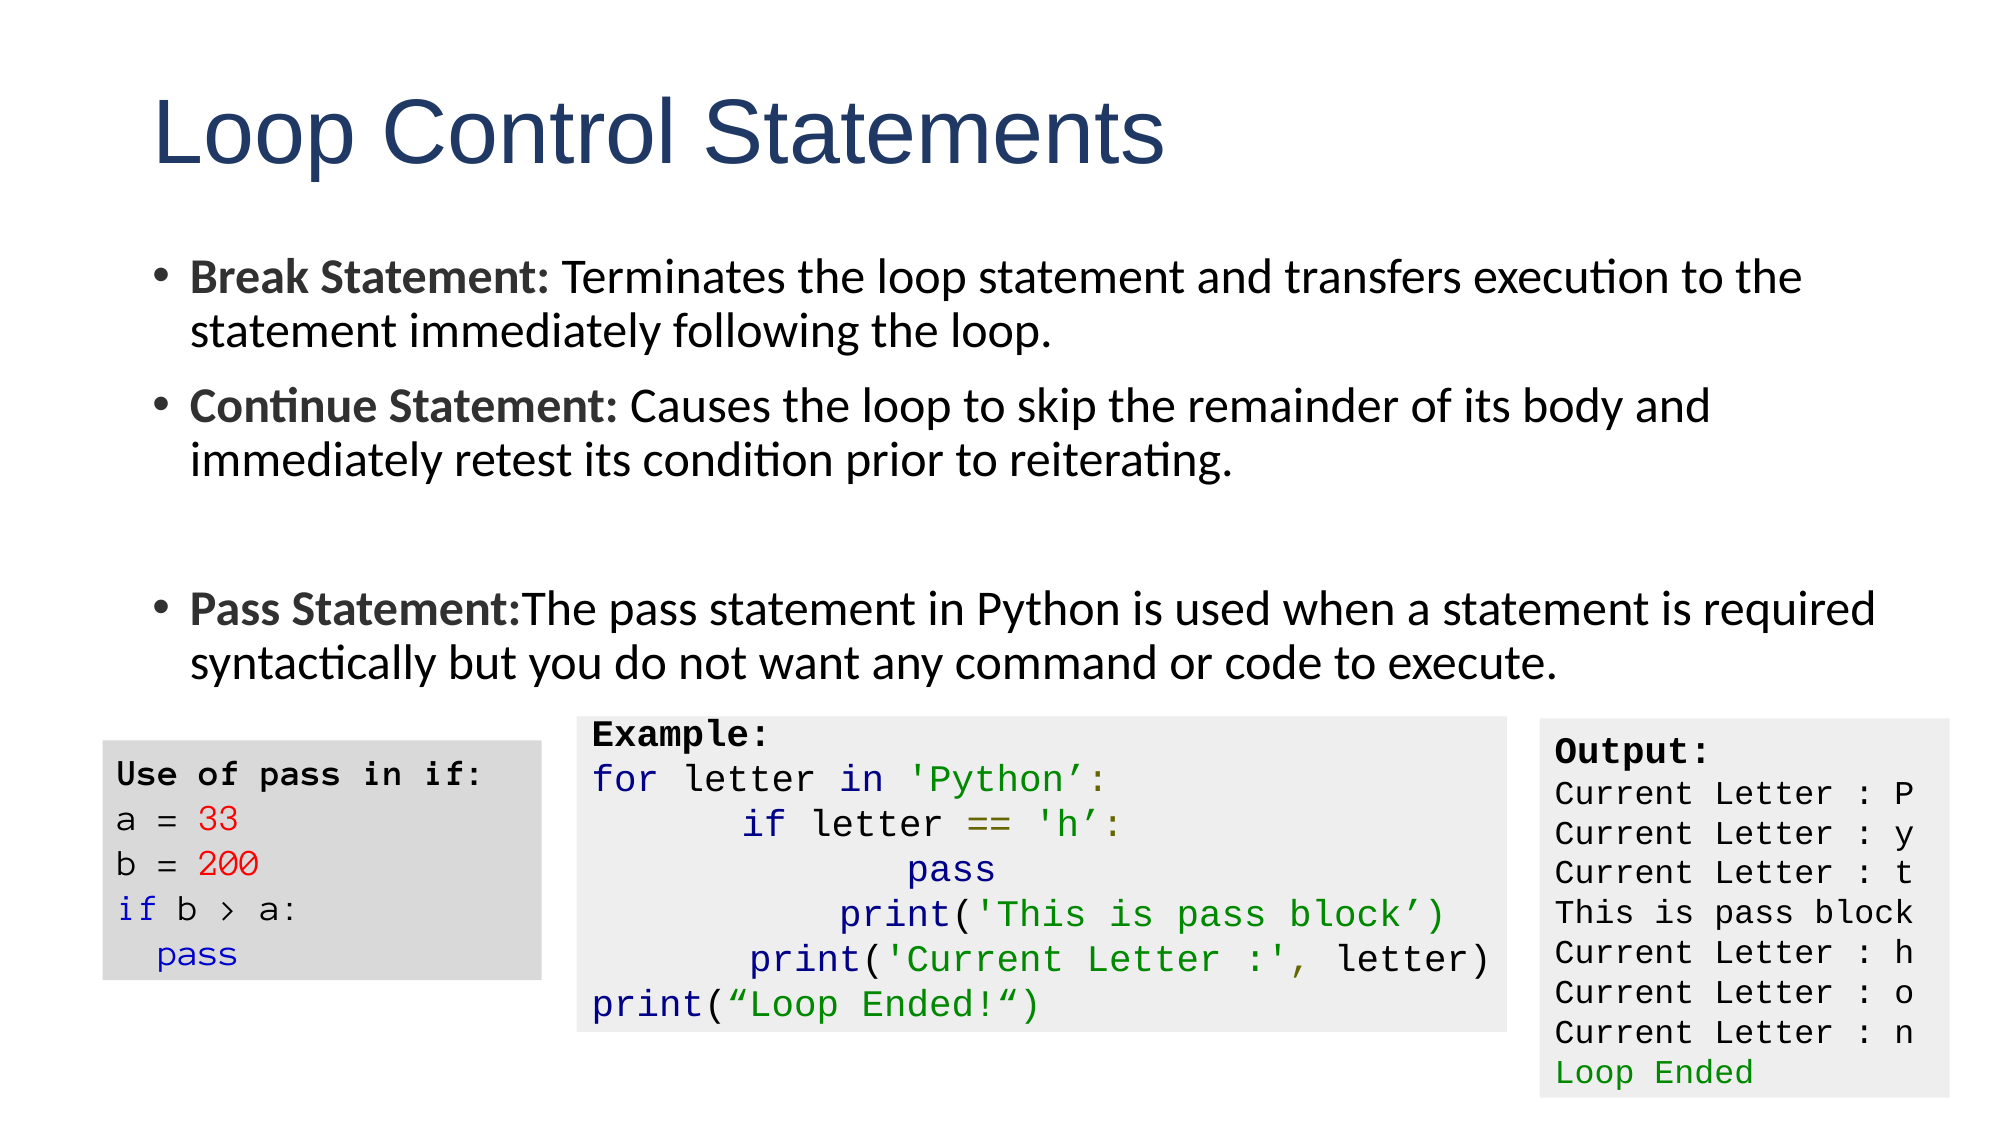

# Loop Control Statements
Break Statement: Terminates the loop statement and transfers execution to the statement immediately following the loop.
Continue Statement: Causes the loop to skip the remainder of its body and immediately retest its condition prior to reiterating.

Pass Statement:The pass statement in Python is used when a statement is required syntactically but you do not want any command or code to execute.
Example:
for letter in 'Python’:
   	if letter == 'h’:
	    pass
           print('This is pass block’)
       print('Current Letter :', letter)
print(“Loop Ended!“)
Output:
Current Letter : P
Current Letter : y
Current Letter : t
This is pass block
Current Letter : h
Current Letter : o
Current Letter : n
Loop Ended
Use of pass in if:
a = 33
b = 200
if b > a:
  pass